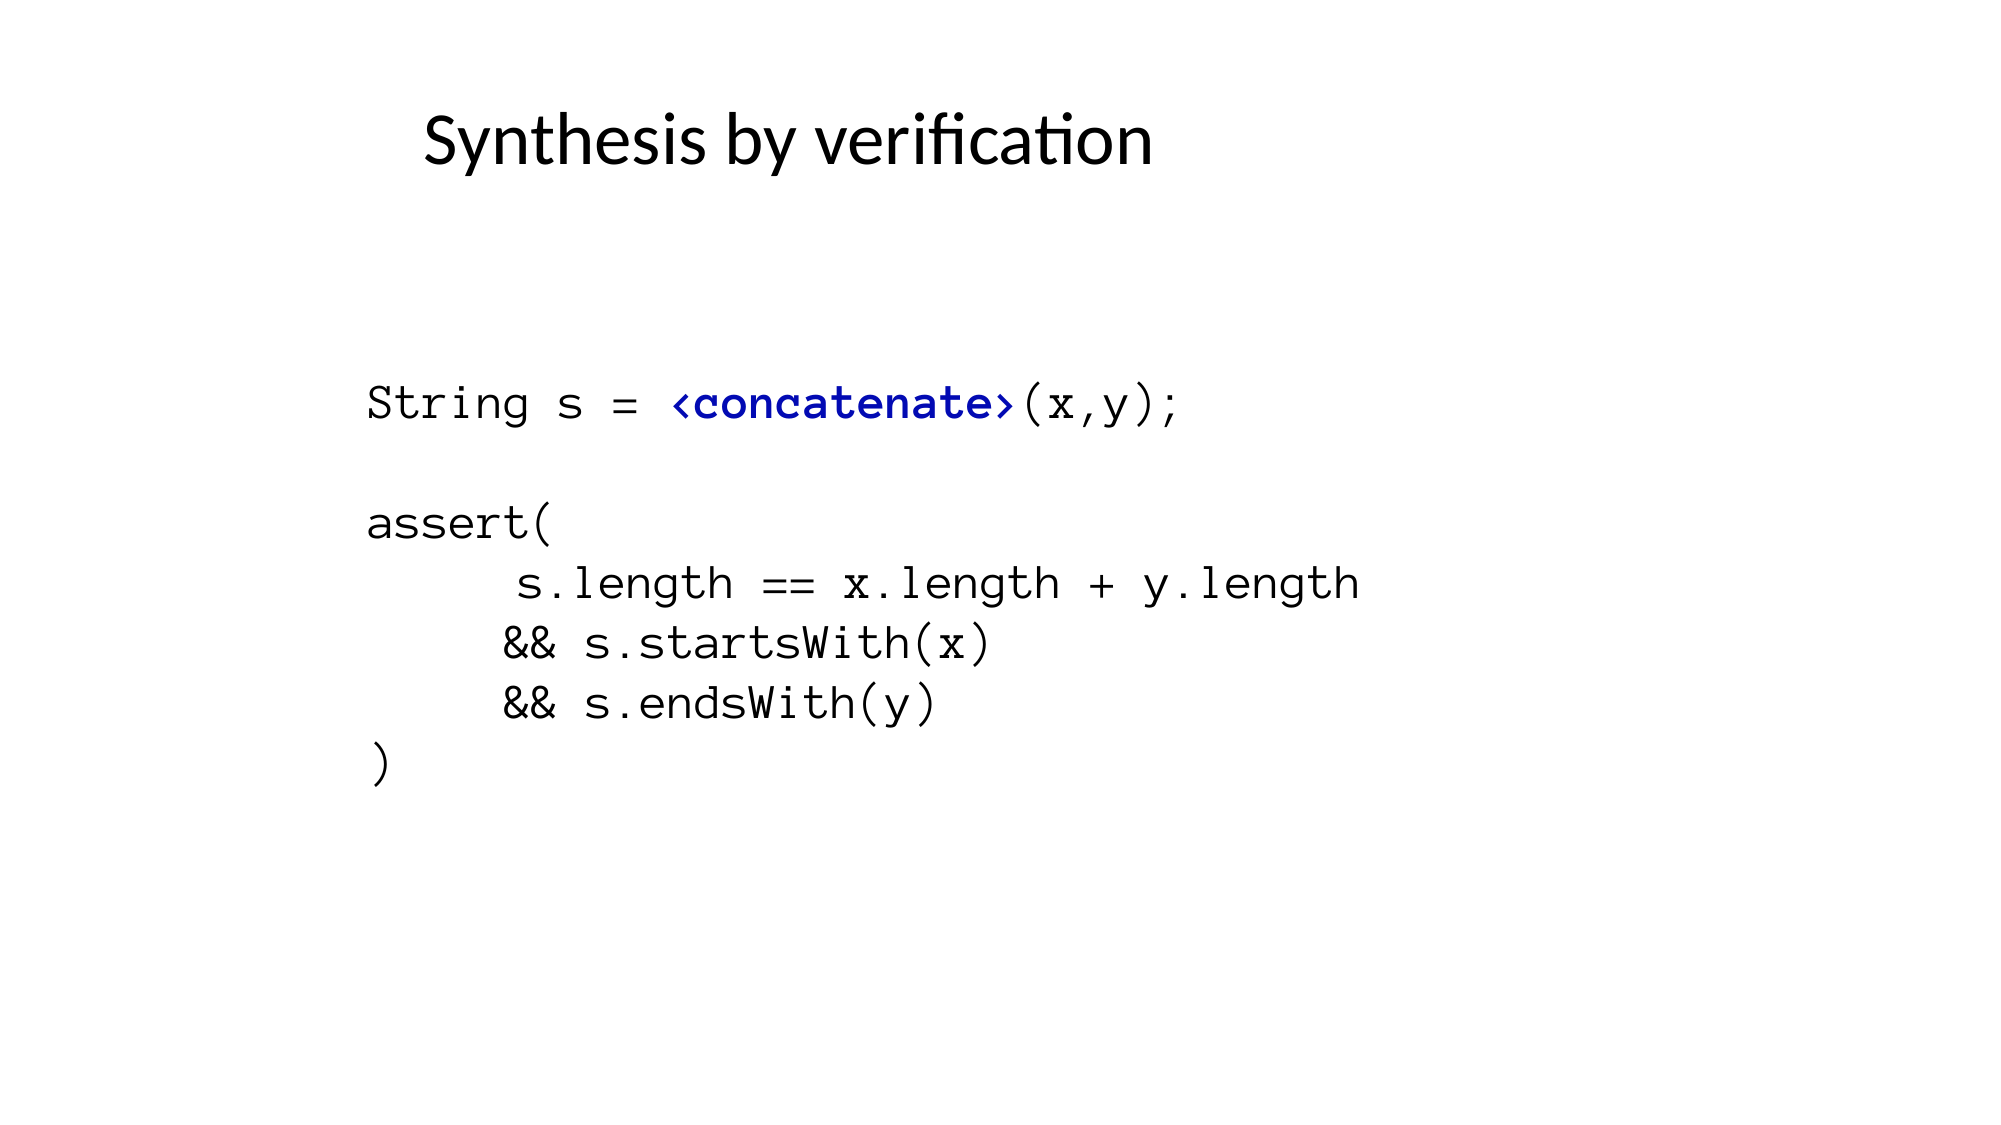

Synthesis by verification

String s = <concatenate>(x,y);

assert(
	s.length == x.length + y.length
     && s.startsWith(x)
     && s.endsWith(y)
)